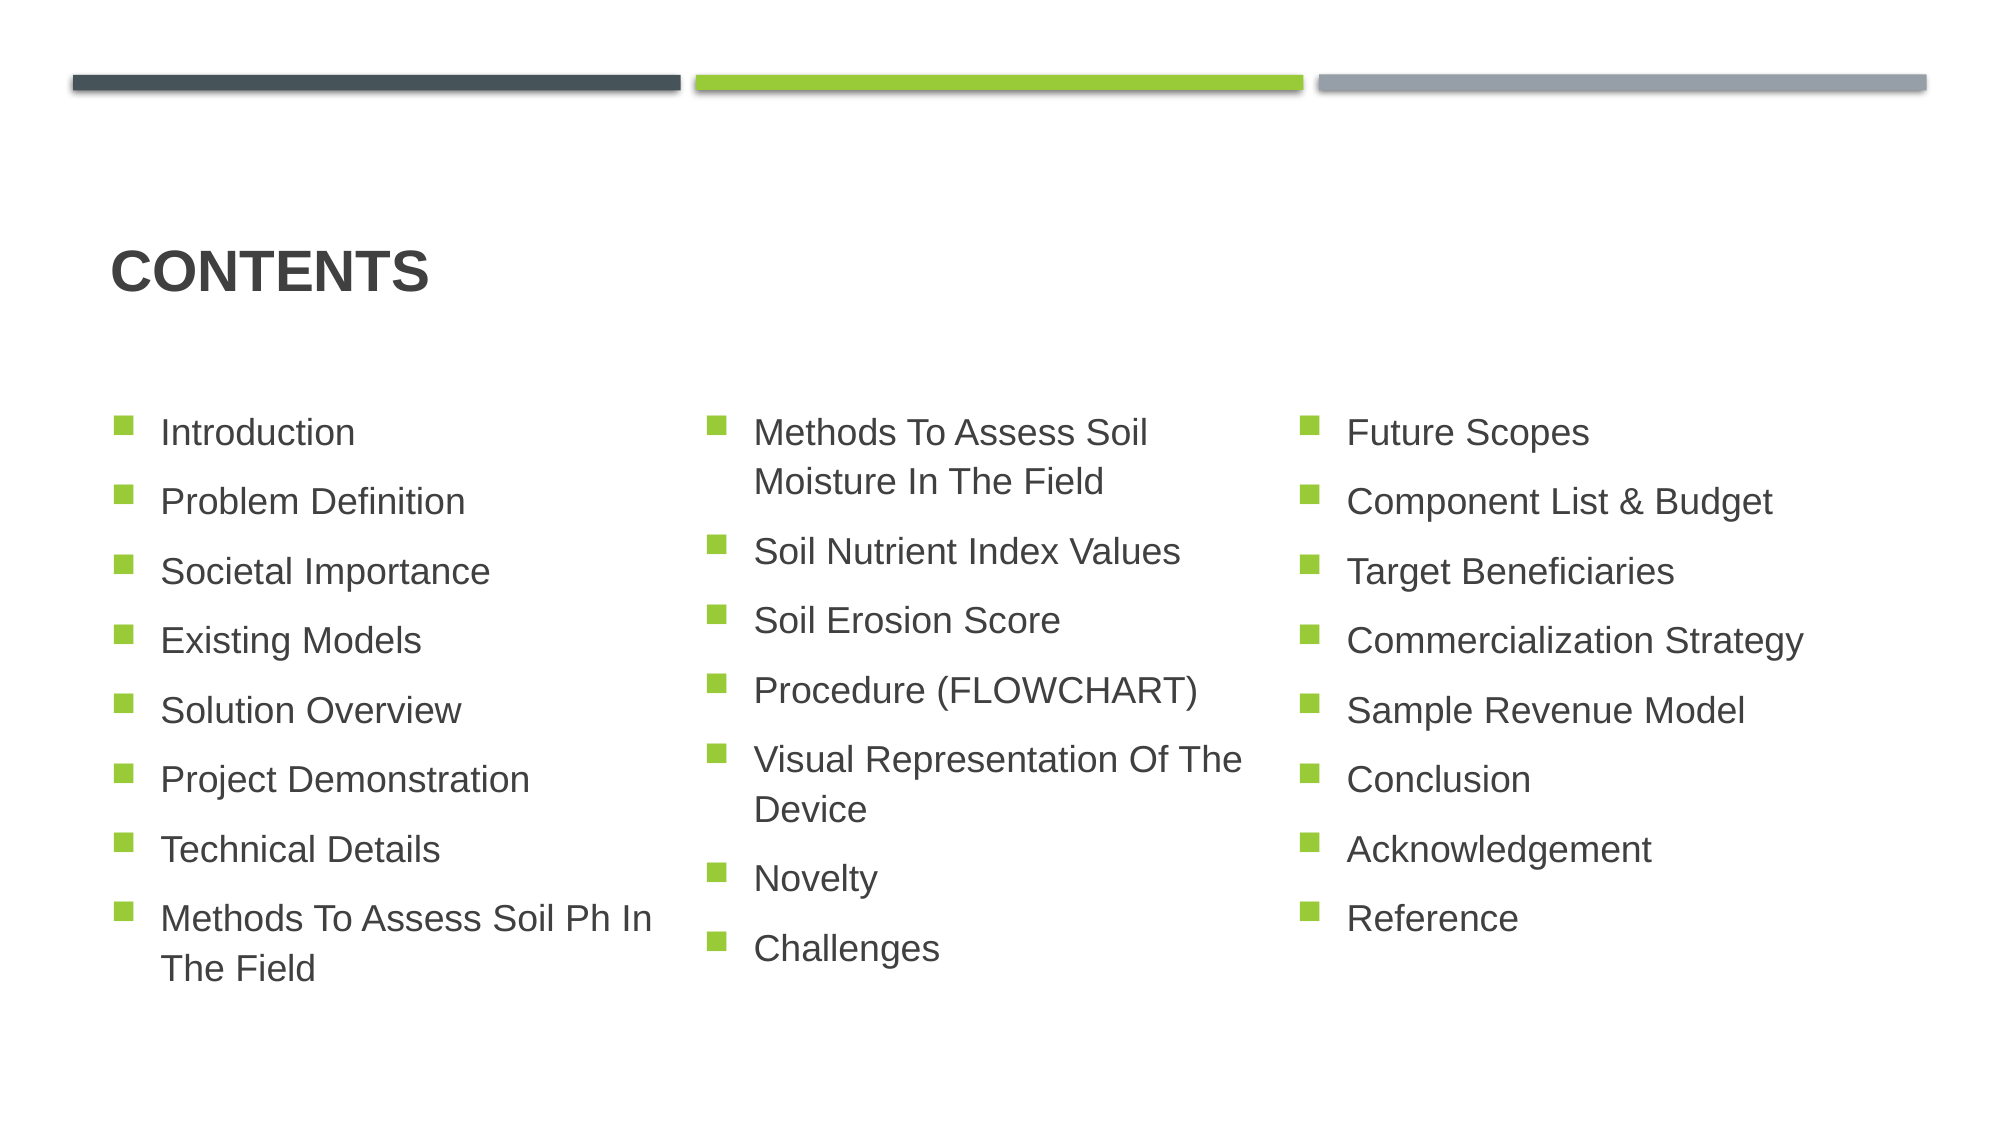

# CONTENTs
Introduction
Problem Definition
Societal Importance
Existing Models
Solution Overview
Project Demonstration
Technical Details
Methods To Assess Soil Ph In The Field

Methods To Assess Soil Moisture In The Field
Soil Nutrient Index Values
Soil Erosion Score
Procedure (FLOWCHART)
Visual Representation Of The Device
Novelty
Challenges

Future Scopes
Component List & Budget
Target Beneficiaries
Commercialization Strategy
Sample Revenue Model
Conclusion
Acknowledgement
Reference